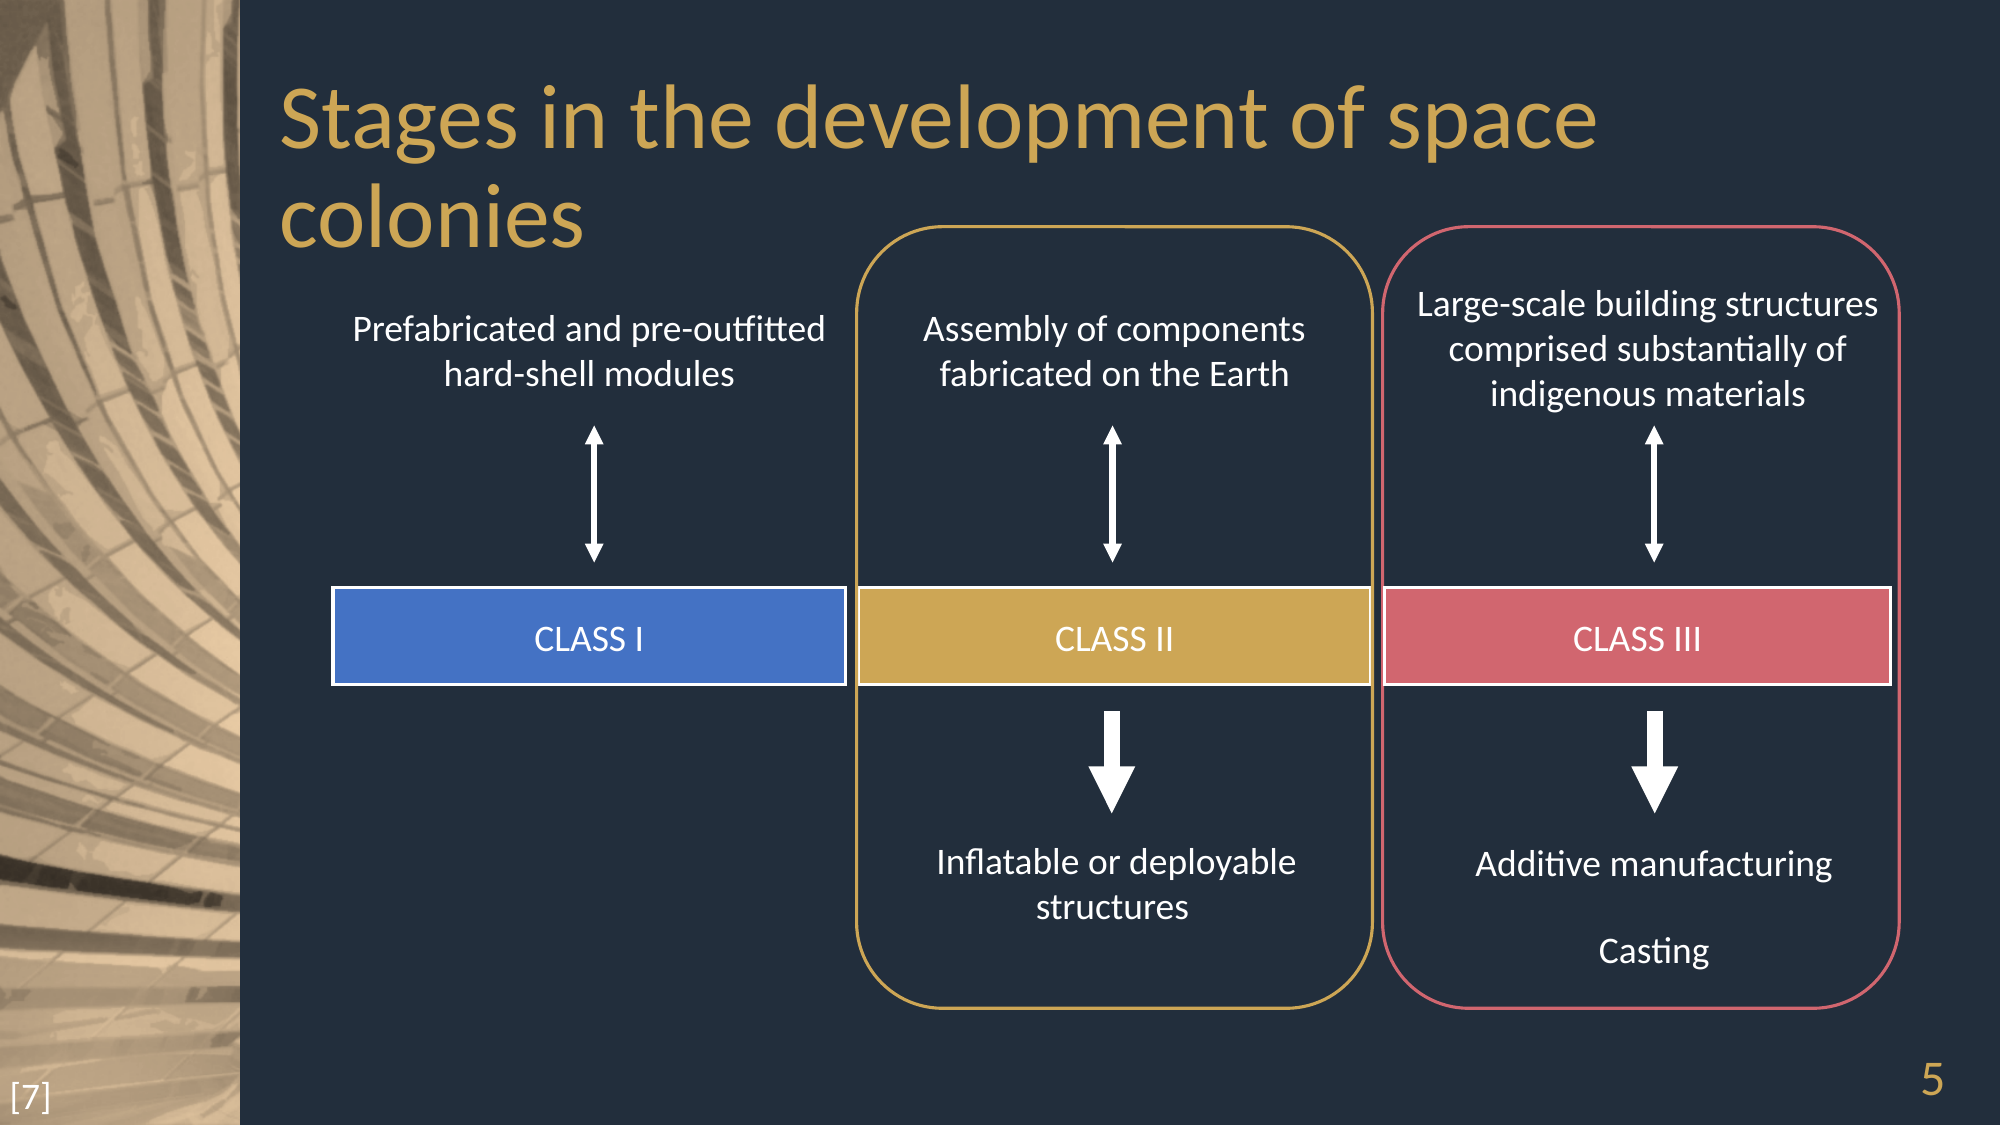

# Stages in the development of space colonies

Large-scale building structures comprised substantially of indigenous materials
Prefabricated and pre-outfitted hard-shell modules
Assembly of components fabricated on the Earth
CLASS I
CLASS II
CLASS III
 Inflatable or deployable structures
Additive manufacturing
Casting
5
[7]